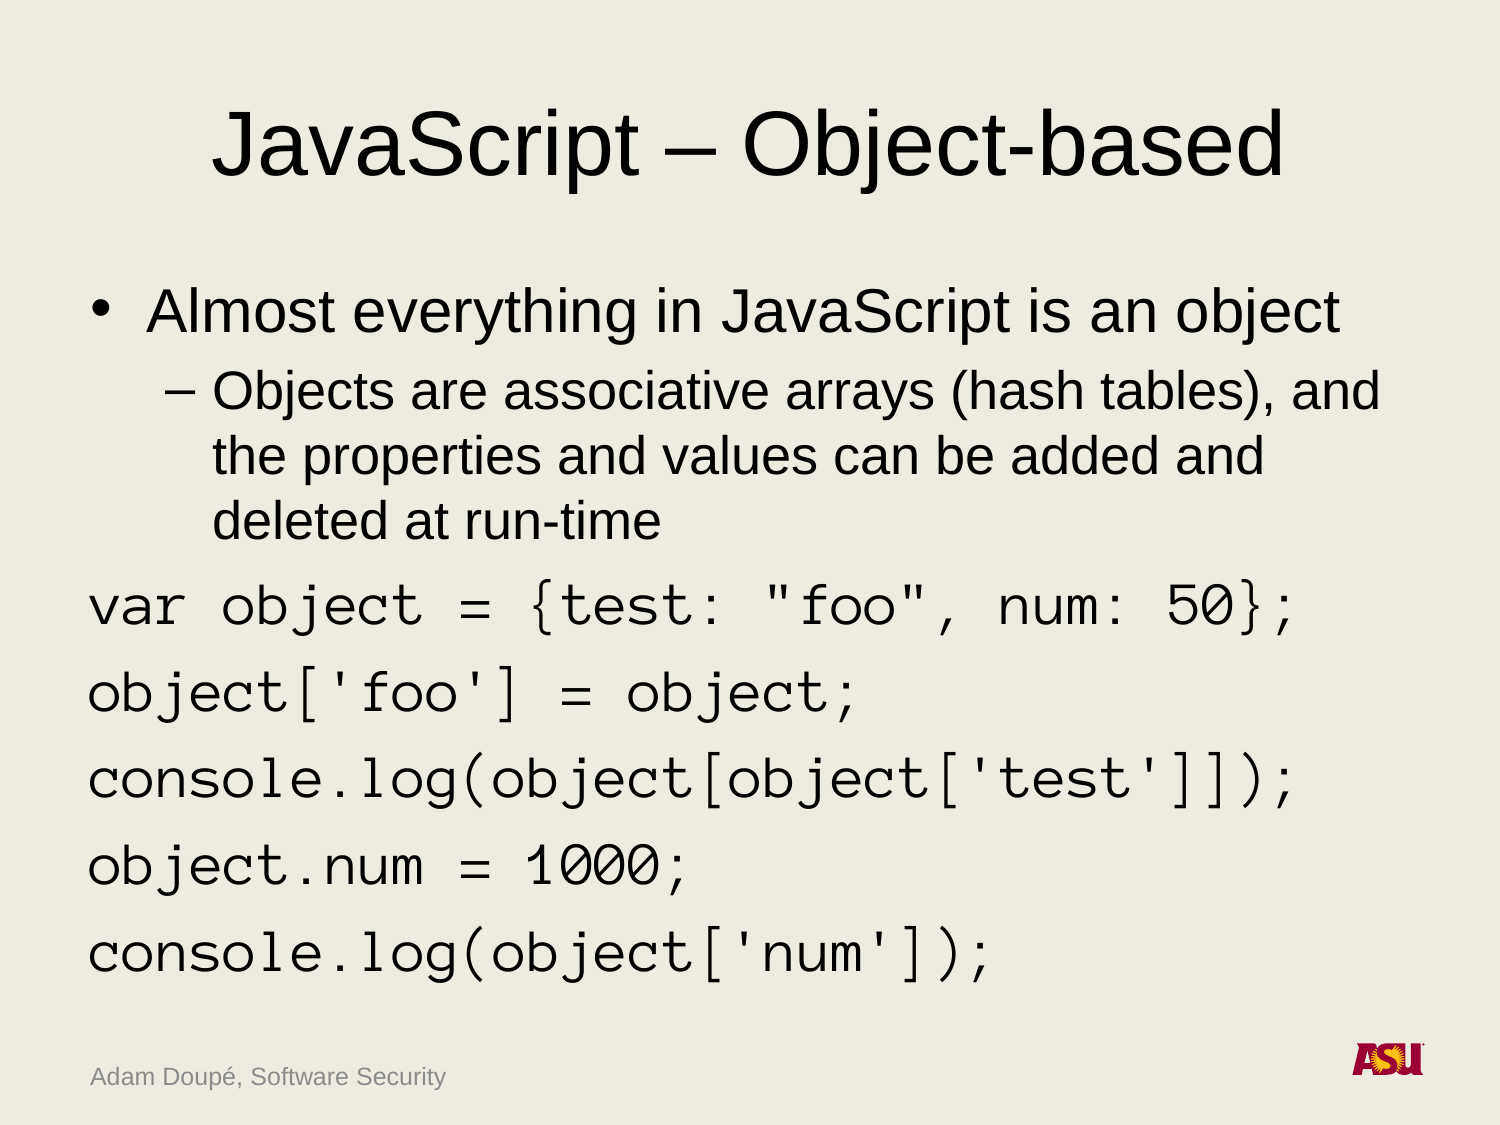

# JavaScript – Object-based
Almost everything in JavaScript is an object
Objects are associative arrays (hash tables), and the properties and values can be added and deleted at run-time
var object = {test: "foo", num: 50};
object['foo'] = object;
console.log(object[object['test']]);
object.num = 1000;
console.log(object['num']);